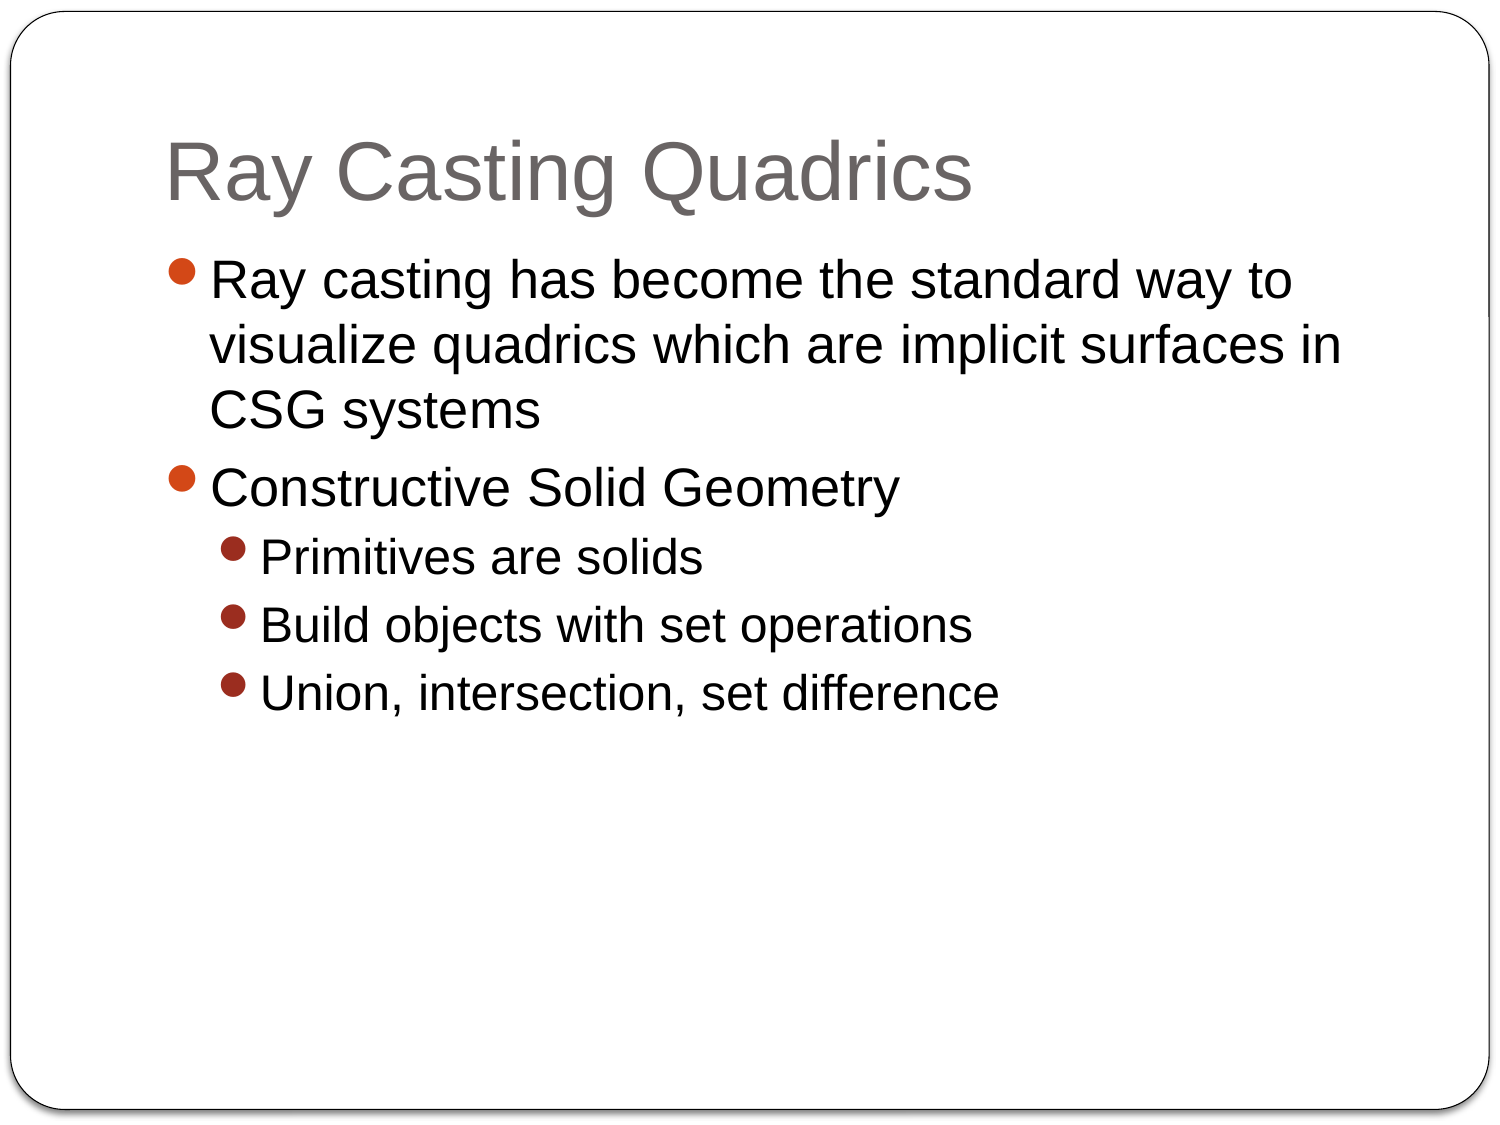

# Ray Casting Quadrics
Ray casting has become the standard way to visualize quadrics which are implicit surfaces in CSG systems
Constructive Solid Geometry
Primitives are solids
Build objects with set operations
Union, intersection, set difference